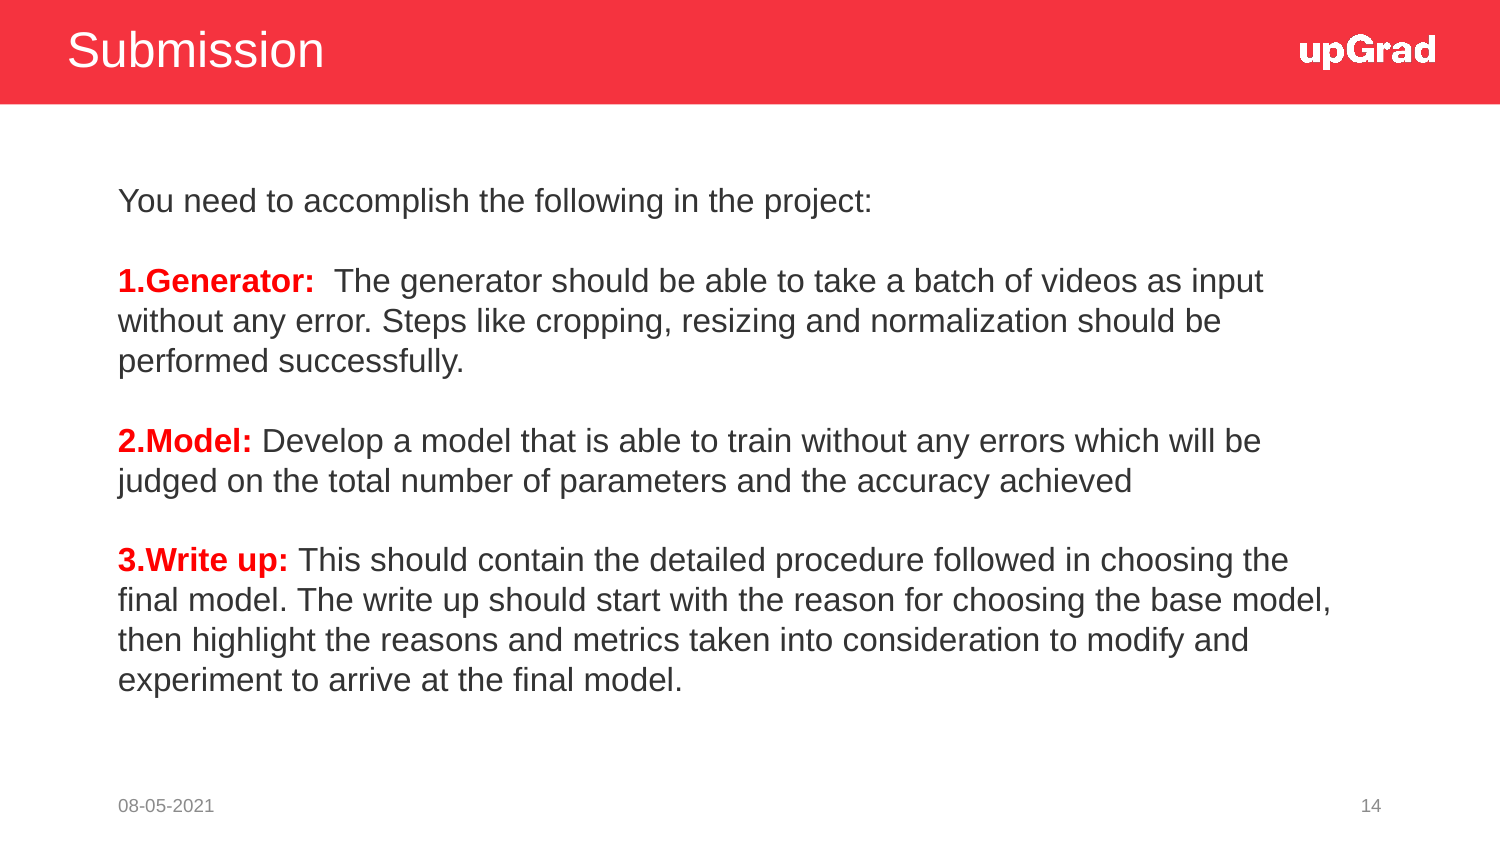

# Submission
You need to accomplish the following in the project:

Generator:  The generator should be able to take a batch of videos as input without any error. Steps like cropping, resizing and normalization should be performed successfully.

Model: Develop a model that is able to train without any errors which will be judged on the total number of parameters and the accuracy achieved

Write up: This should contain the detailed procedure followed in choosing the final model. The write up should start with the reason for choosing the base model, then highlight the reasons and metrics taken into consideration to modify and experiment to arrive at the final model.
08-05-2021
14